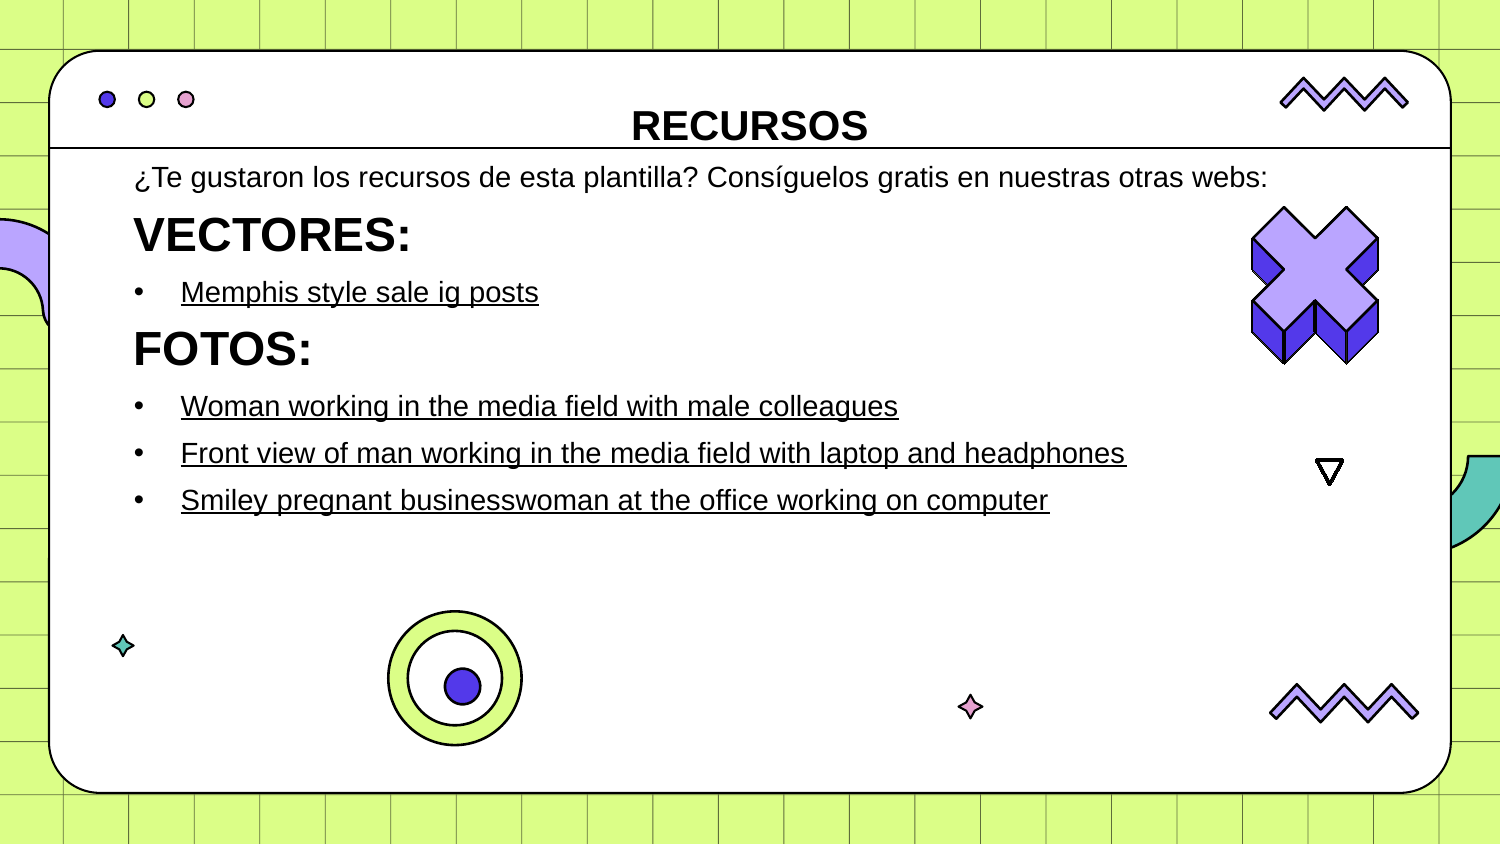

# RECURSOS
¿Te gustaron los recursos de esta plantilla? Consíguelos gratis en nuestras otras webs:
VECTORES:
Memphis style sale ig posts
FOTOS:
Woman working in the media field with male colleagues
Front view of man working in the media field with laptop and headphones
Smiley pregnant businesswoman at the office working on computer